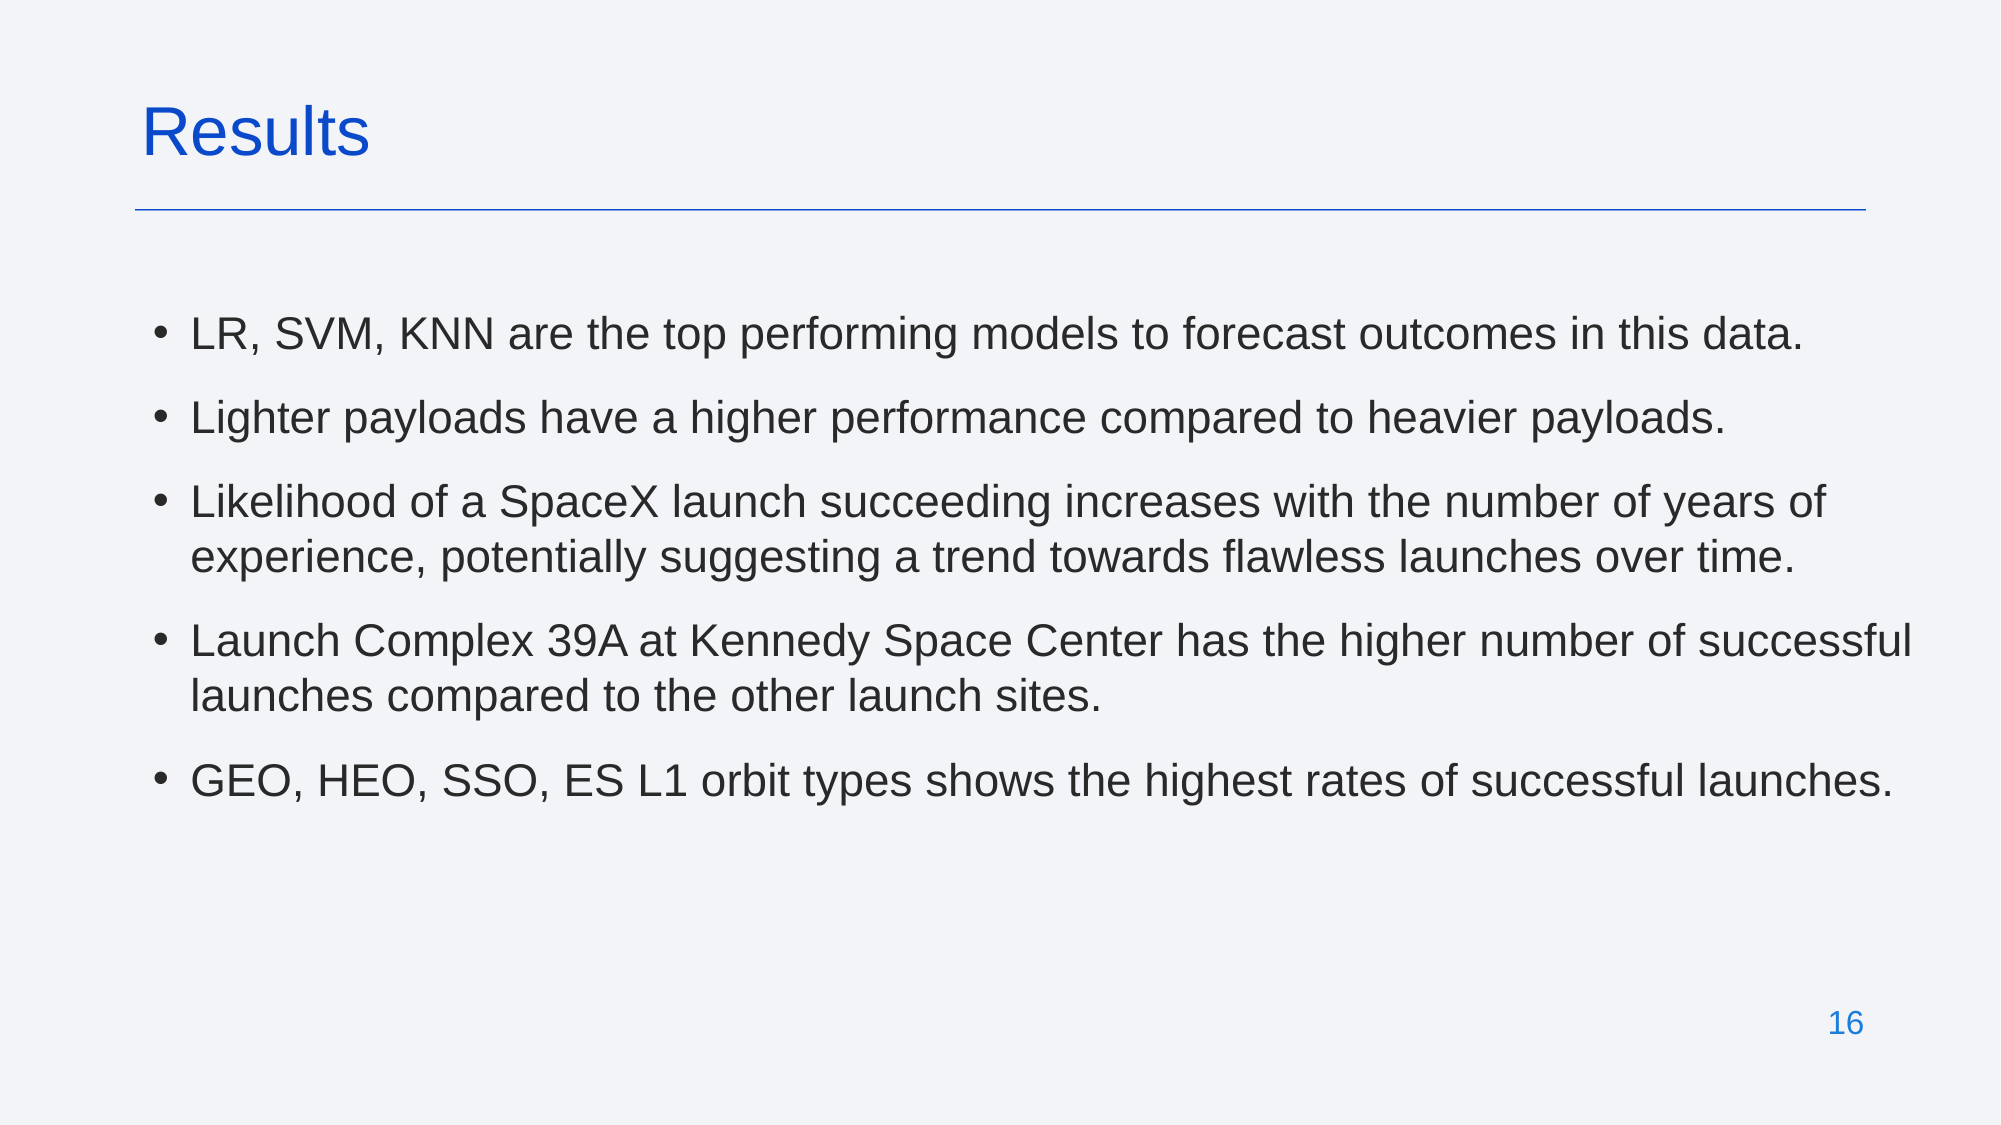

Results
LR, SVM, KNN are the top performing models to forecast outcomes in this data.
Lighter payloads have a higher performance compared to heavier payloads.
Likelihood of a SpaceX launch succeeding increases with the number of years of experience, potentially suggesting a trend towards flawless launches over time.
Launch Complex 39A at Kennedy Space Center has the higher number of successful launches compared to the other launch sites.
GEO, HEO, SSO, ES L1 orbit types shows the highest rates of successful launches.

16